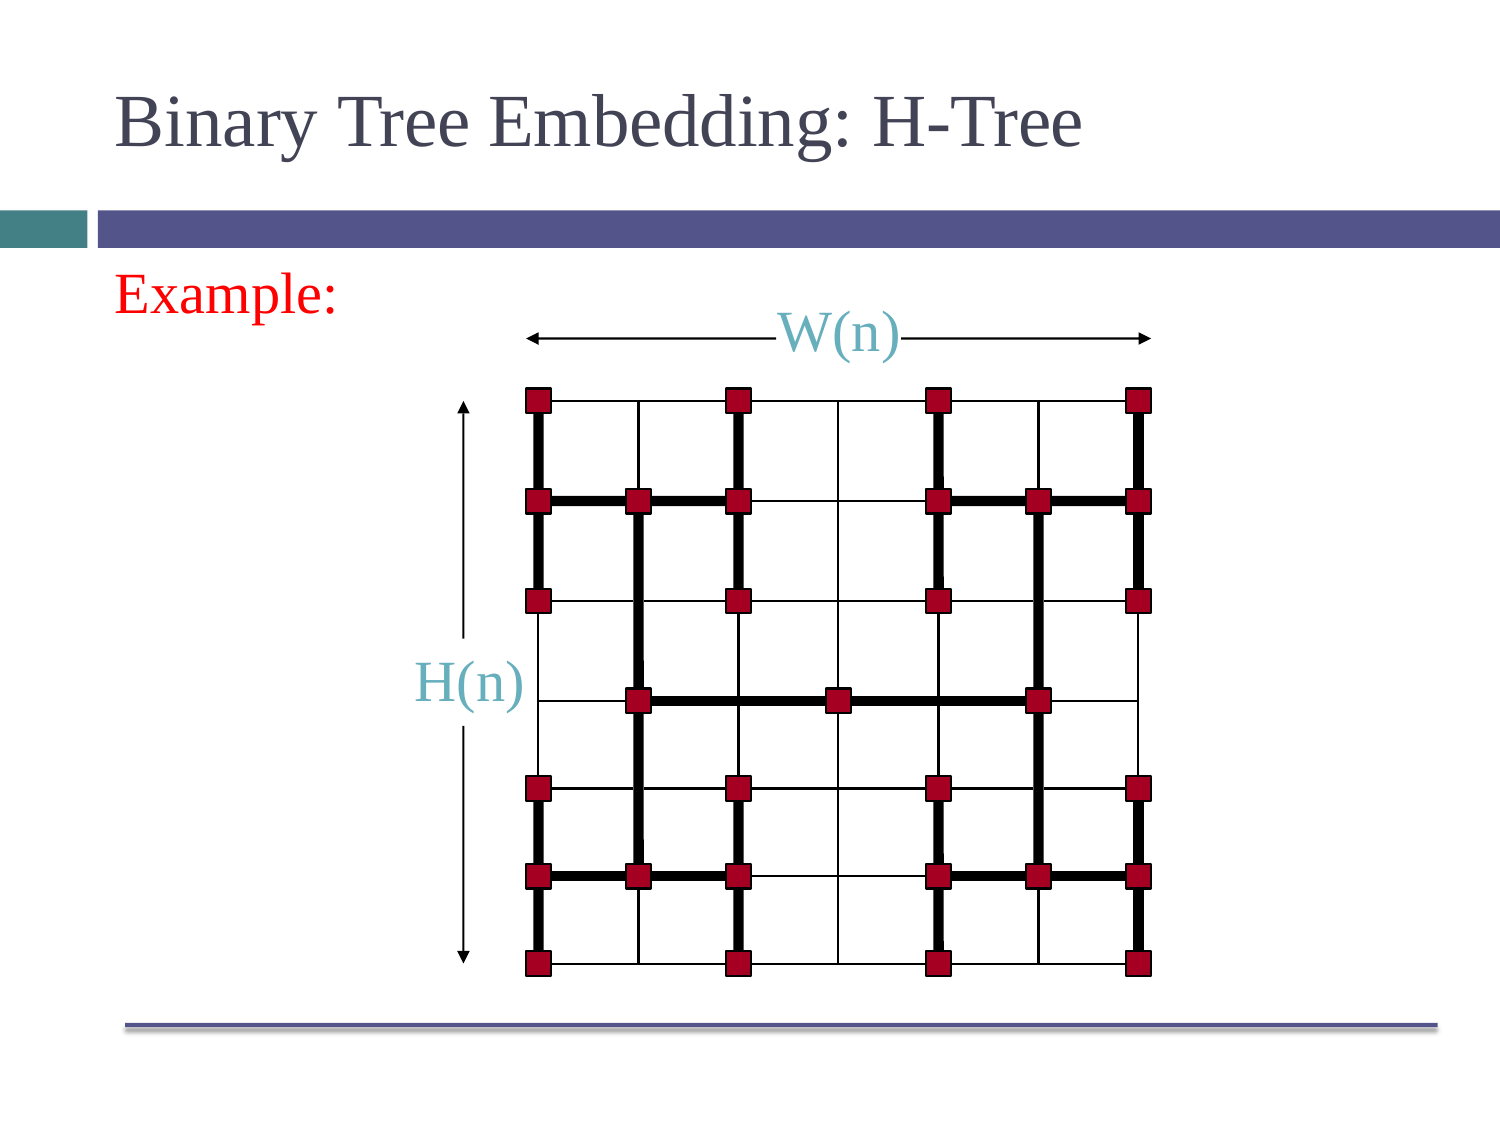

# Binary Tree Embedding: H-Tree
Example:
W(n)

H(n)